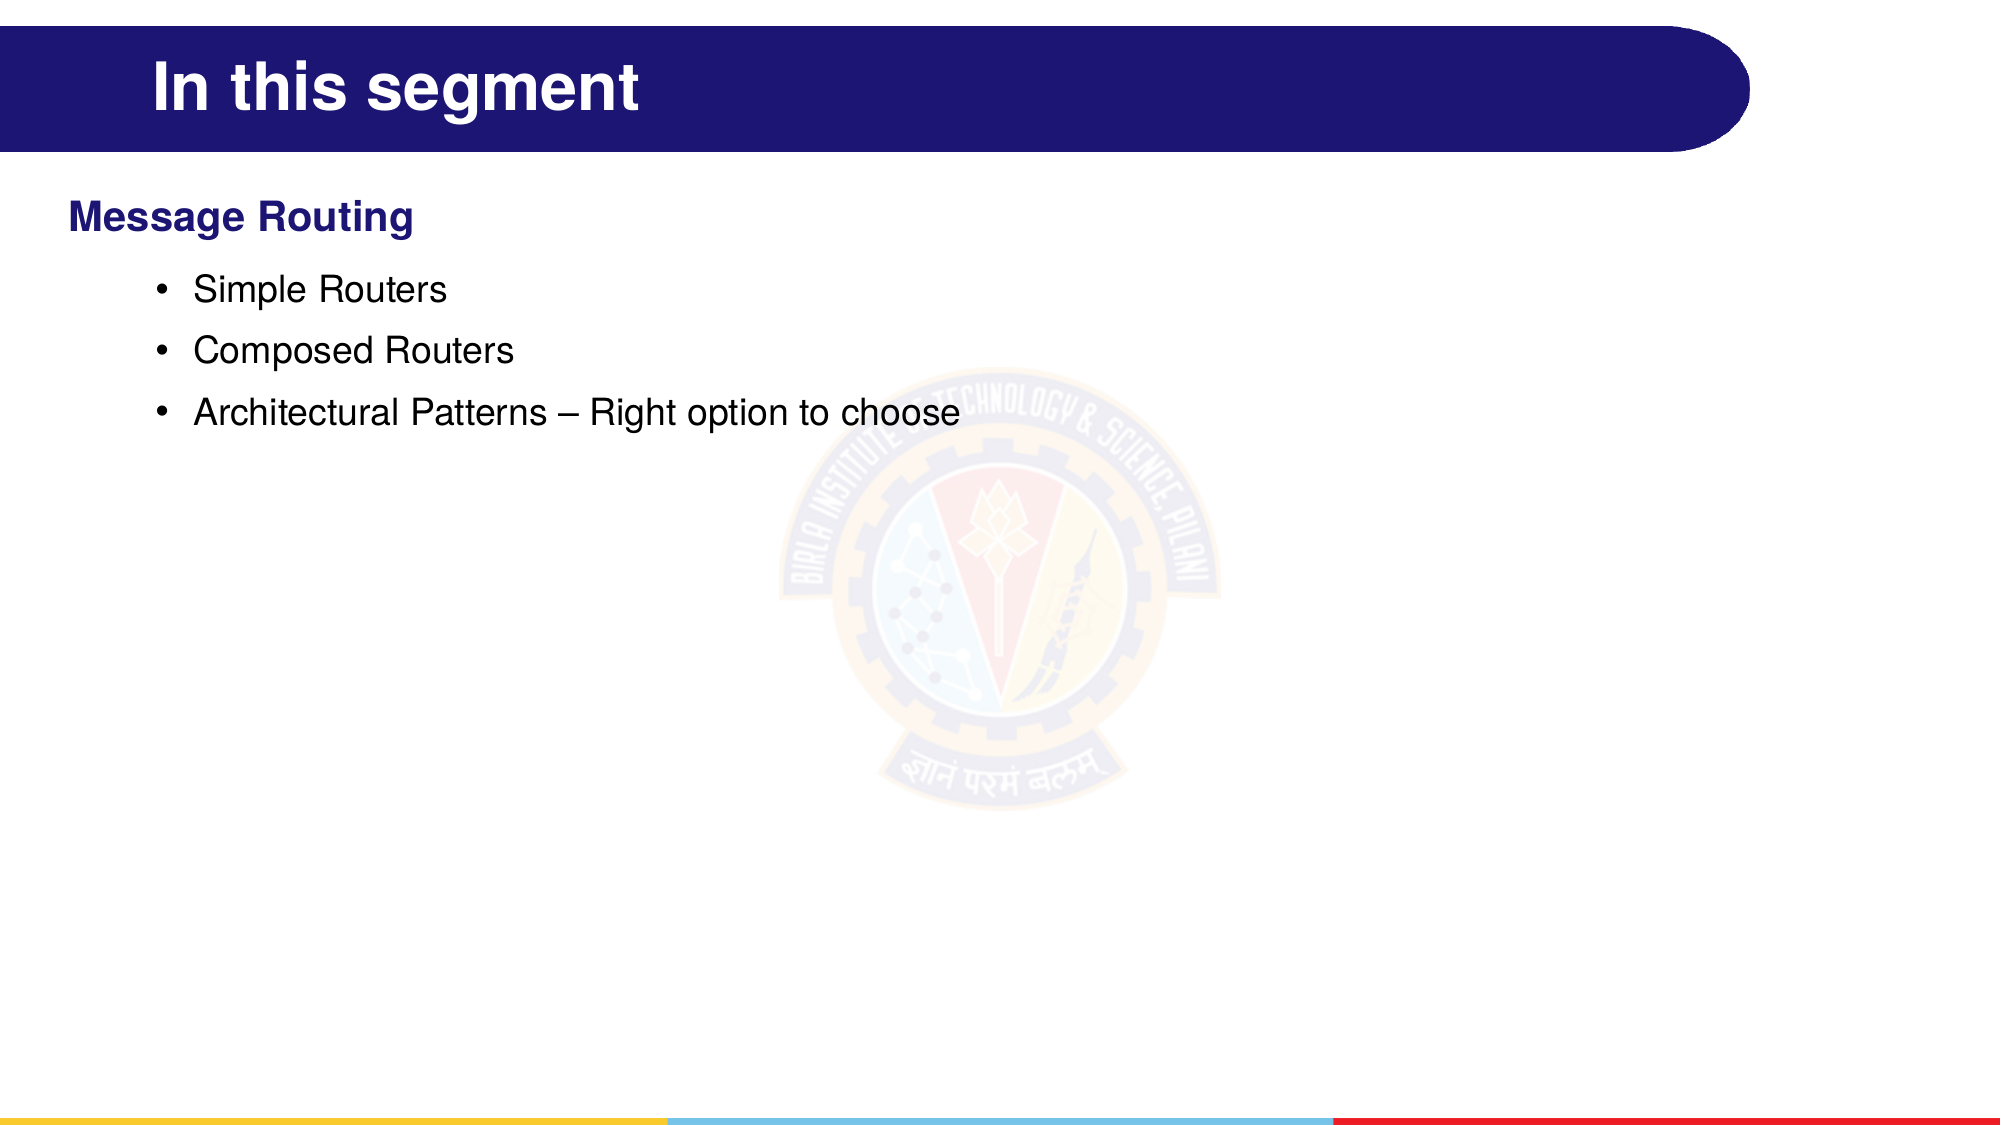

# In this segment
Message Routing
Simple Routers
Composed Routers
Architectural Patterns – Right option to choose